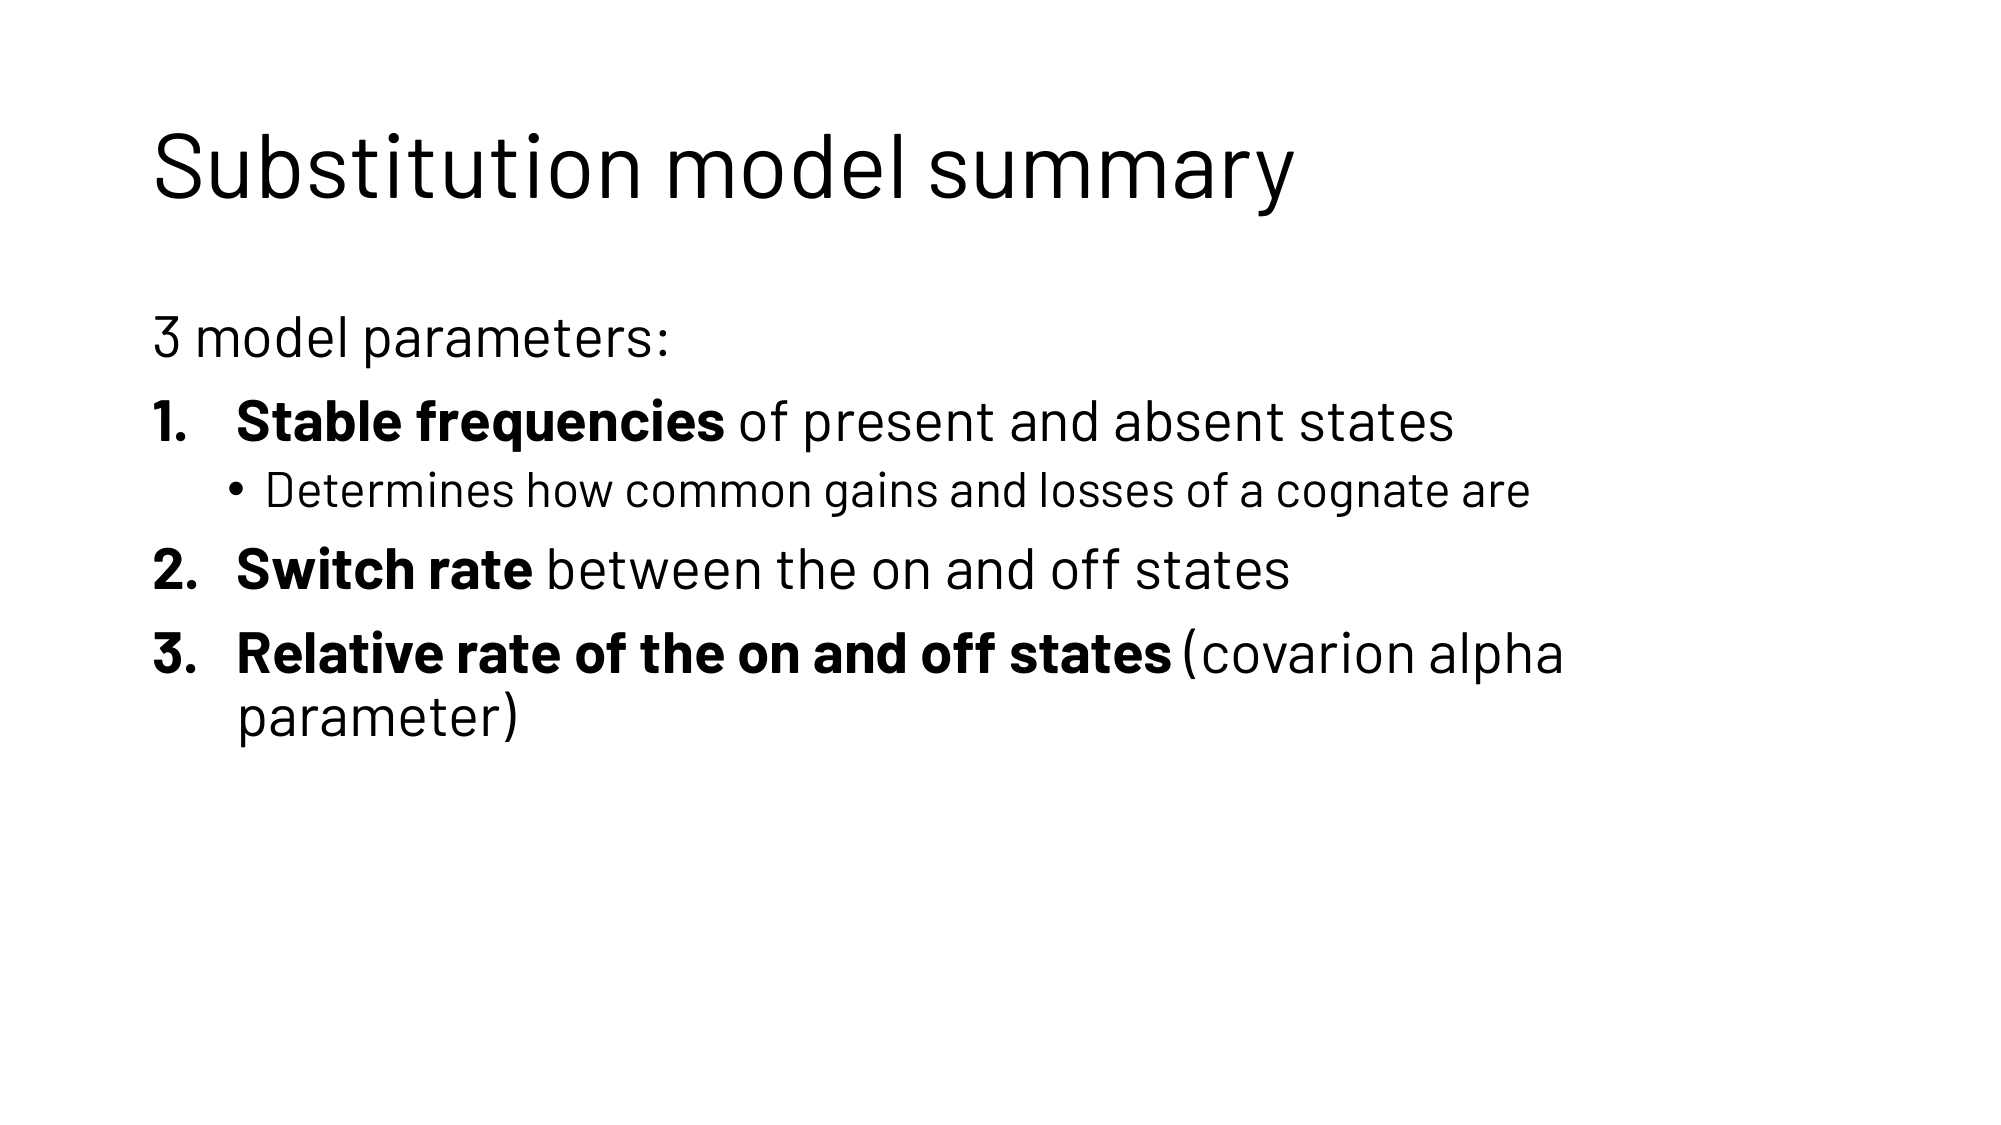

# Substitution model summary
3 model parameters:
Stable frequencies of present and absent states
Determines how common gains and losses of a cognate are
Switch rate between the on and off states
Relative rate of the on and off states (covarion alpha parameter)